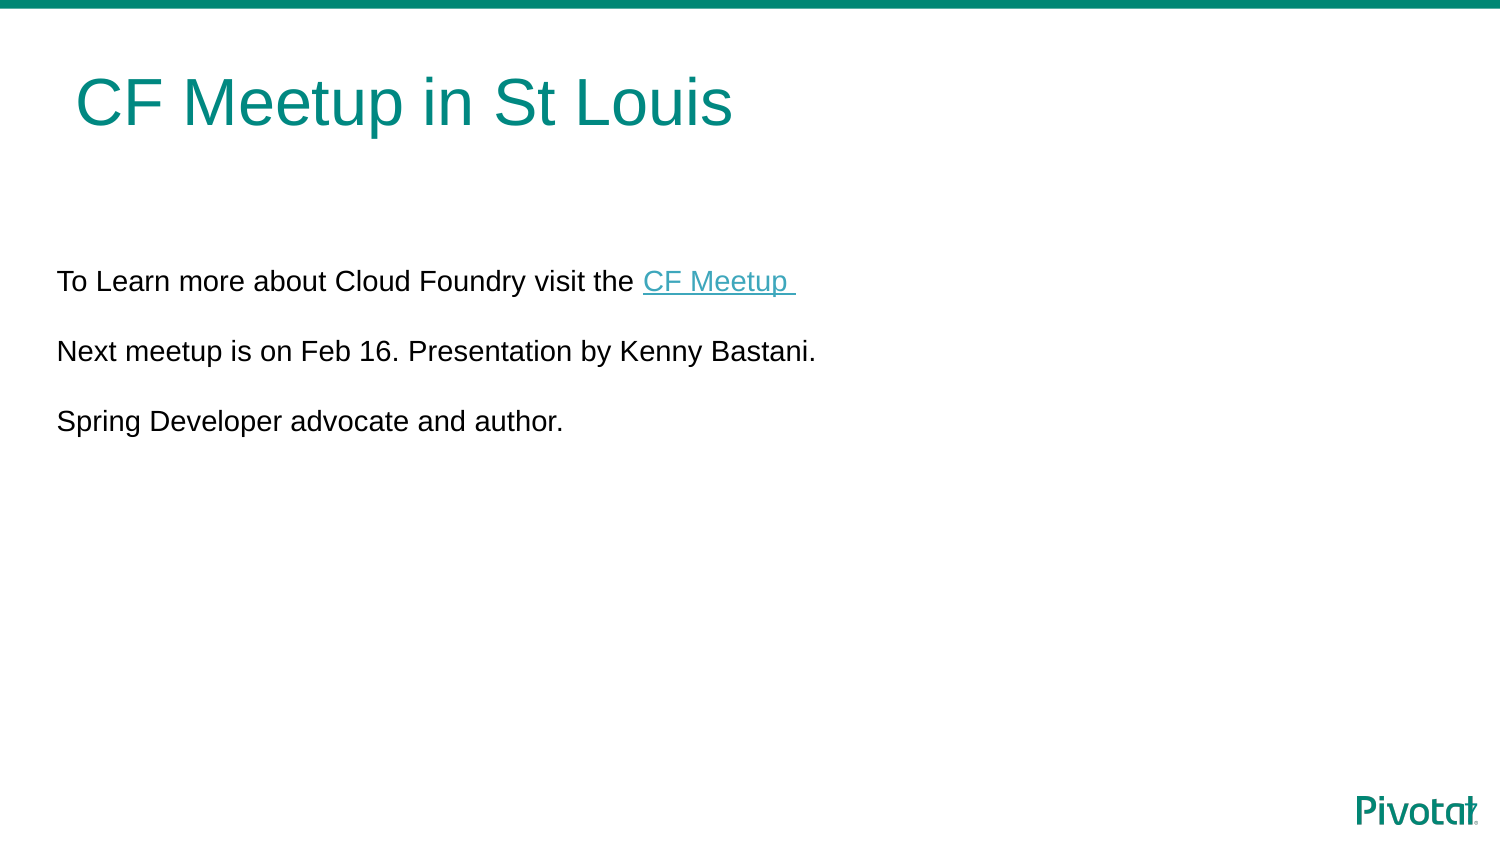

# CF Meetup in St Louis
 To Learn more about Cloud Foundry visit the CF Meetup

 Next meetup is on Feb 16. Presentation by Kenny Bastani.

 Spring Developer advocate and author.

7